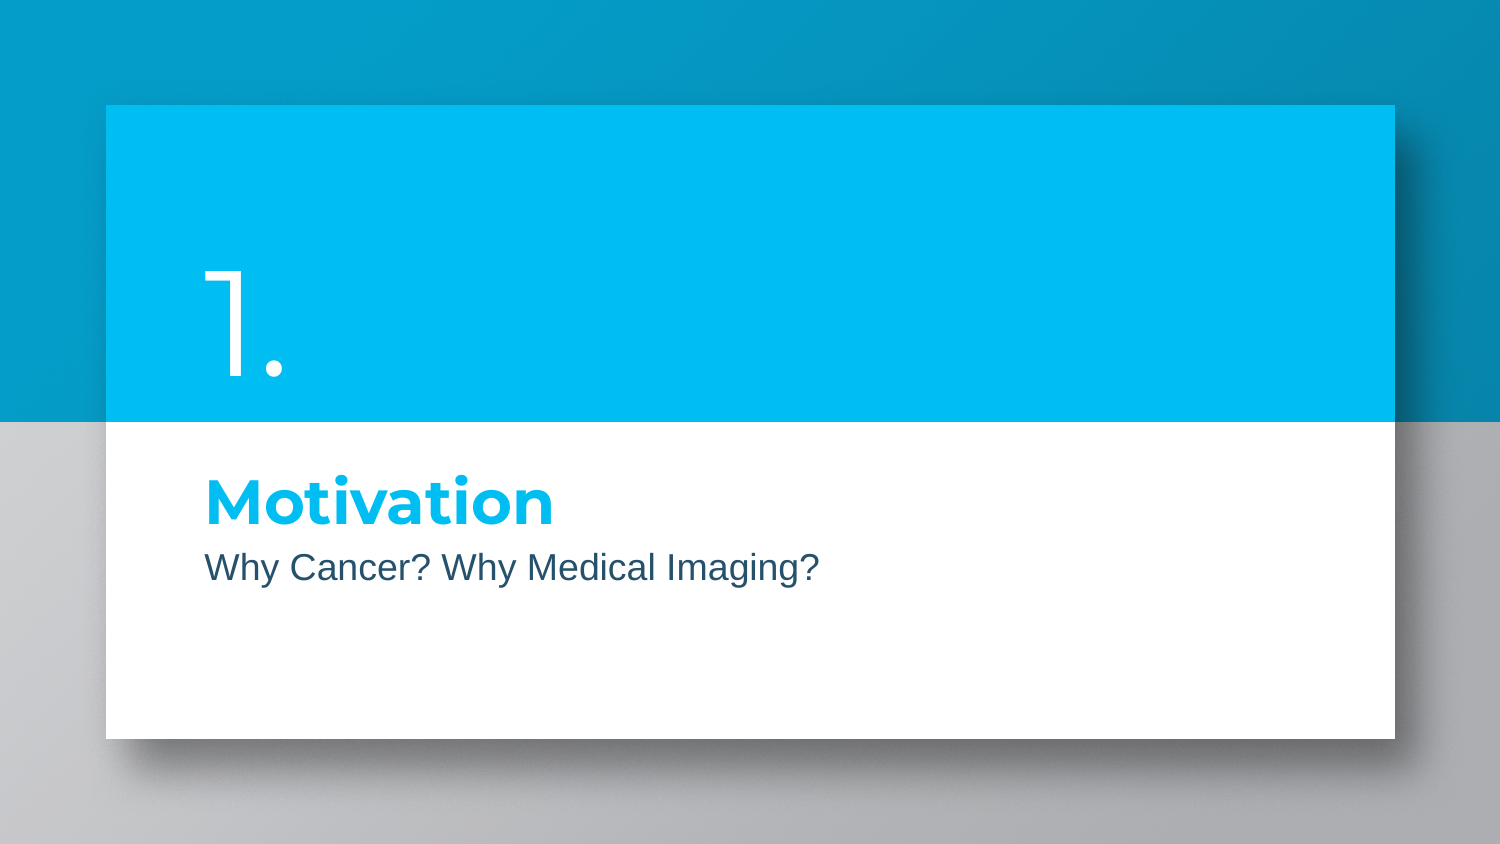

1.
# Motivation
Why Cancer? Why Medical Imaging?